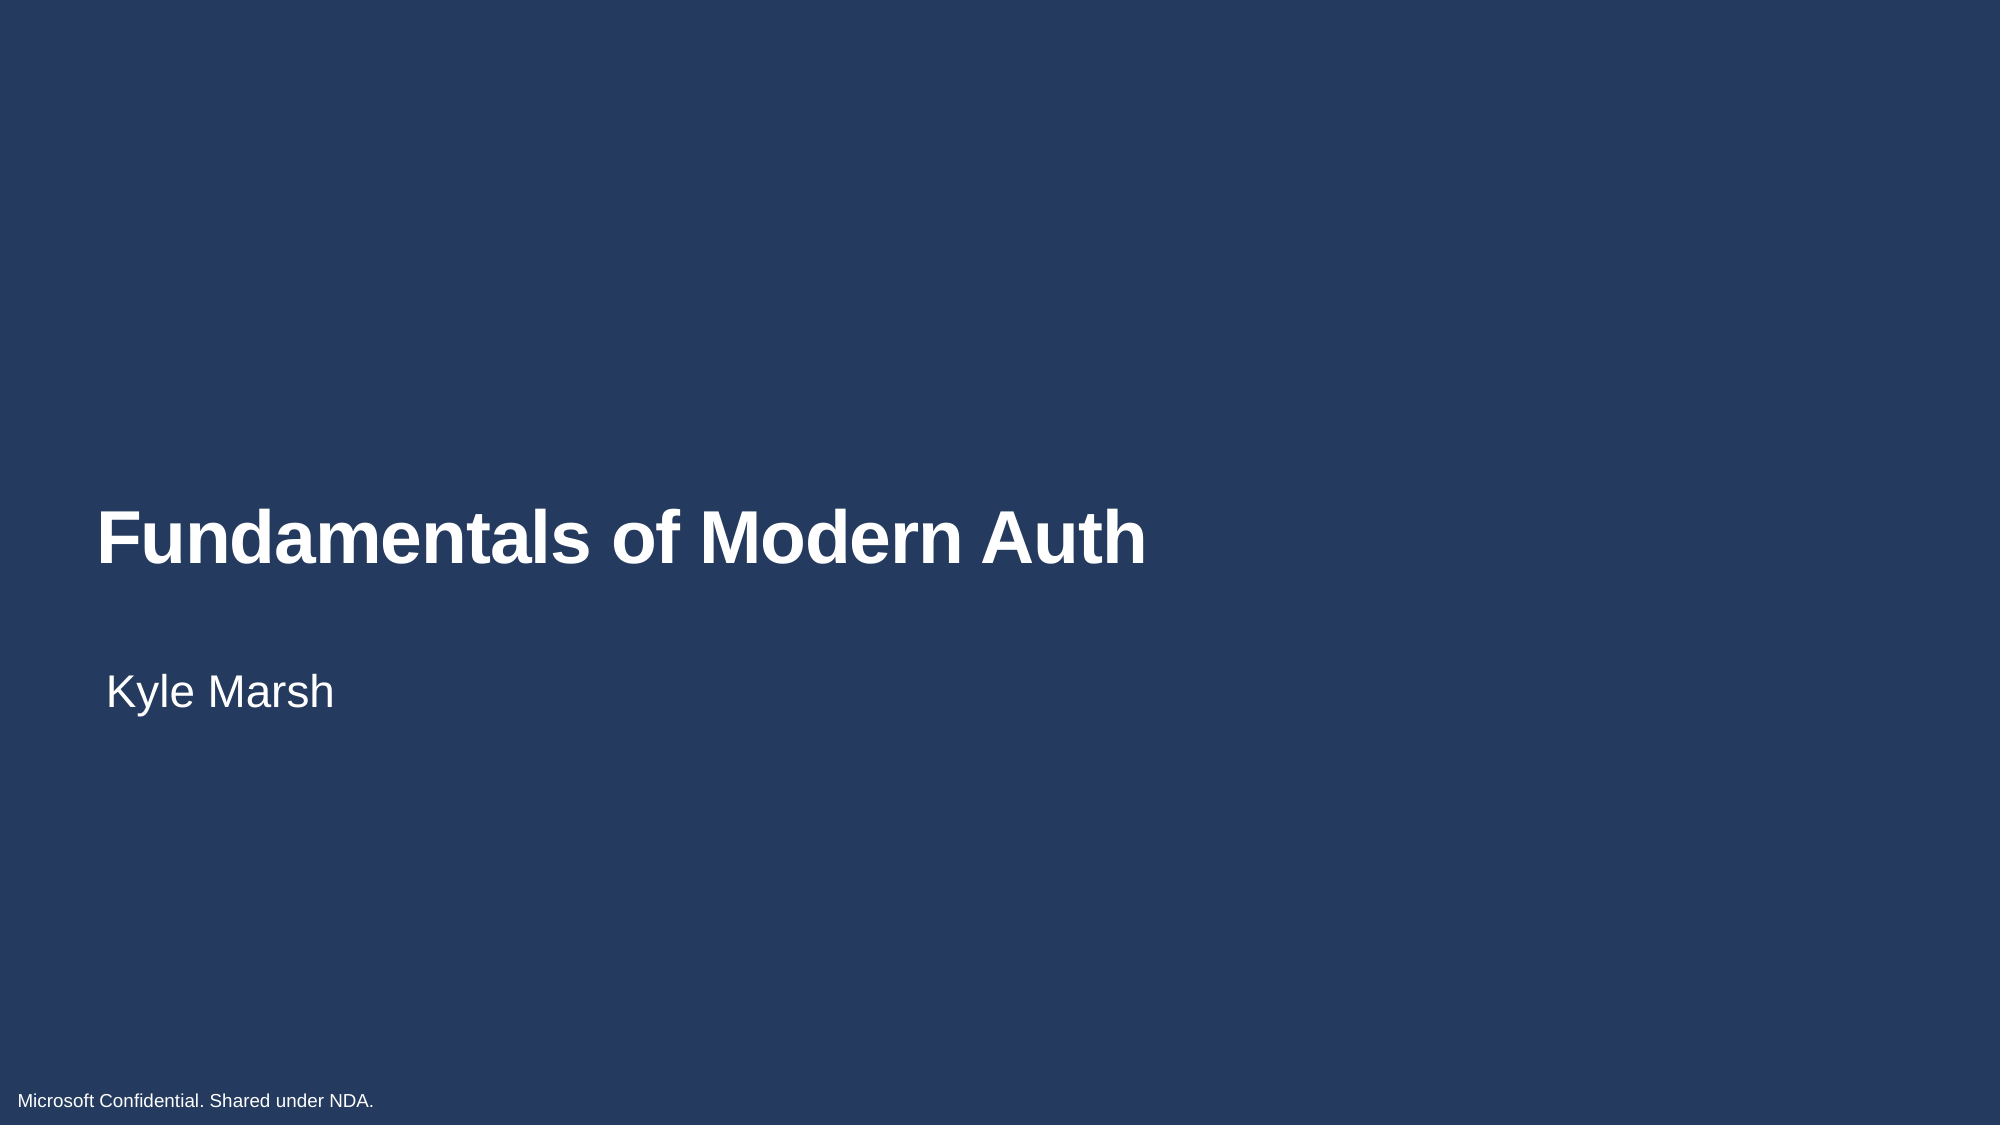

# Fundamentals of Modern Auth
Kyle Marsh
Microsoft Confidential. Shared under NDA.